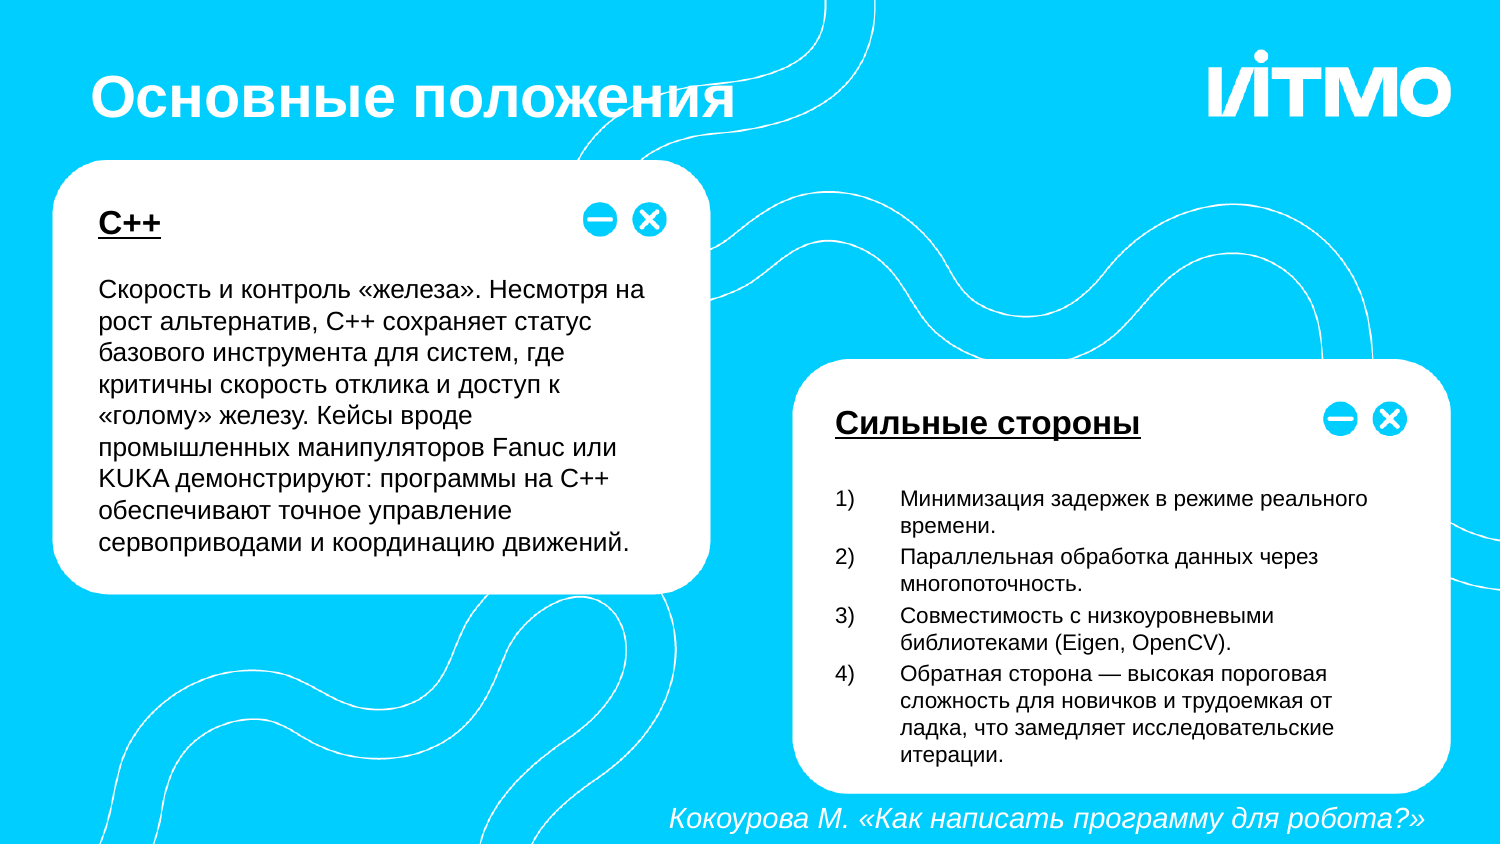

# Основные положения
C++
Скорость и контроль «железа». Несмотря на рост альтернатив, C++ сохраняет статус базового инструмента для систем, где критичны скорость отклика и доступ к «голому» железу. Кейсы вроде промышленных манипуляторов Fanuc или KUKA демонстрируют: программы на C++ обеспечивают точное управление сервоприводами и координацию движений.

Сильные стороны
Минимизация задержек в режиме реального времени.
Параллельная обработка данных через многопоточность.
Совместимость с низкоуровневыми библиотеками (Eigen, OpenCV).
Обратная сторона — высокая пороговая сложность для новичков и трудоемкая от ладка, что замедляет исследовательские итерации.
Кокоурова М. «Как написать программу для робота?»